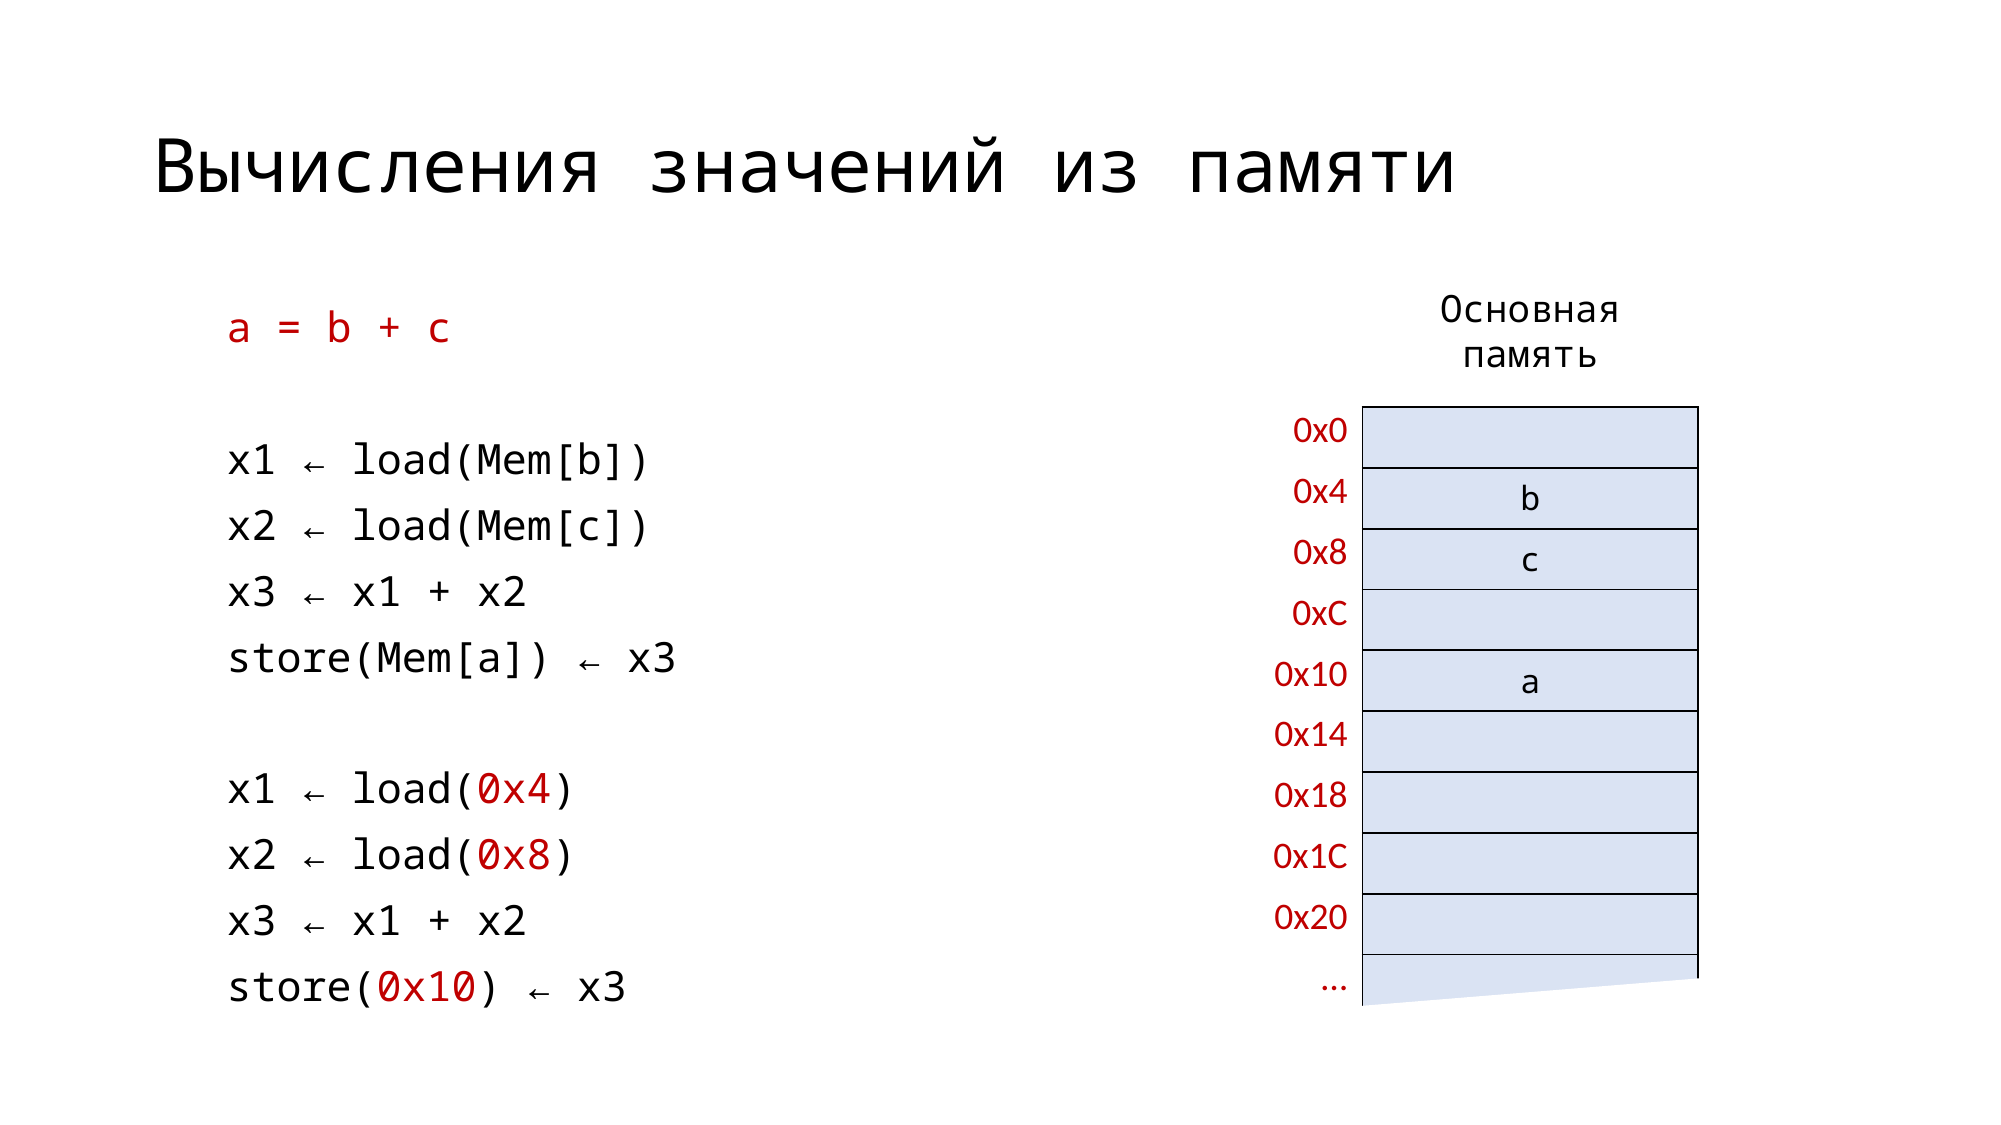

# Вычисления значений из памяти
Основная память
a = b + c

x1 ← load(Mem[b])
x2 ← load(Mem[c])
x3 ← x1 + x2
store(Mem[a]) ← x3

x1 ← load(0x4)
x2 ← load(0x8)
x3 ← x1 + x2
store(0x10) ← x3

| 0x0 |
| --- |
| 0x4 |
| 0x8 |
| 0xC |
| 0x10 |
| 0x14 |
| 0x18 |
| 0x1C |
| 0x20 |
| … |
|  |
| --- |
| b |
| c |
|  |
| a |
|  |
|  |
|  |
|  |
|  |